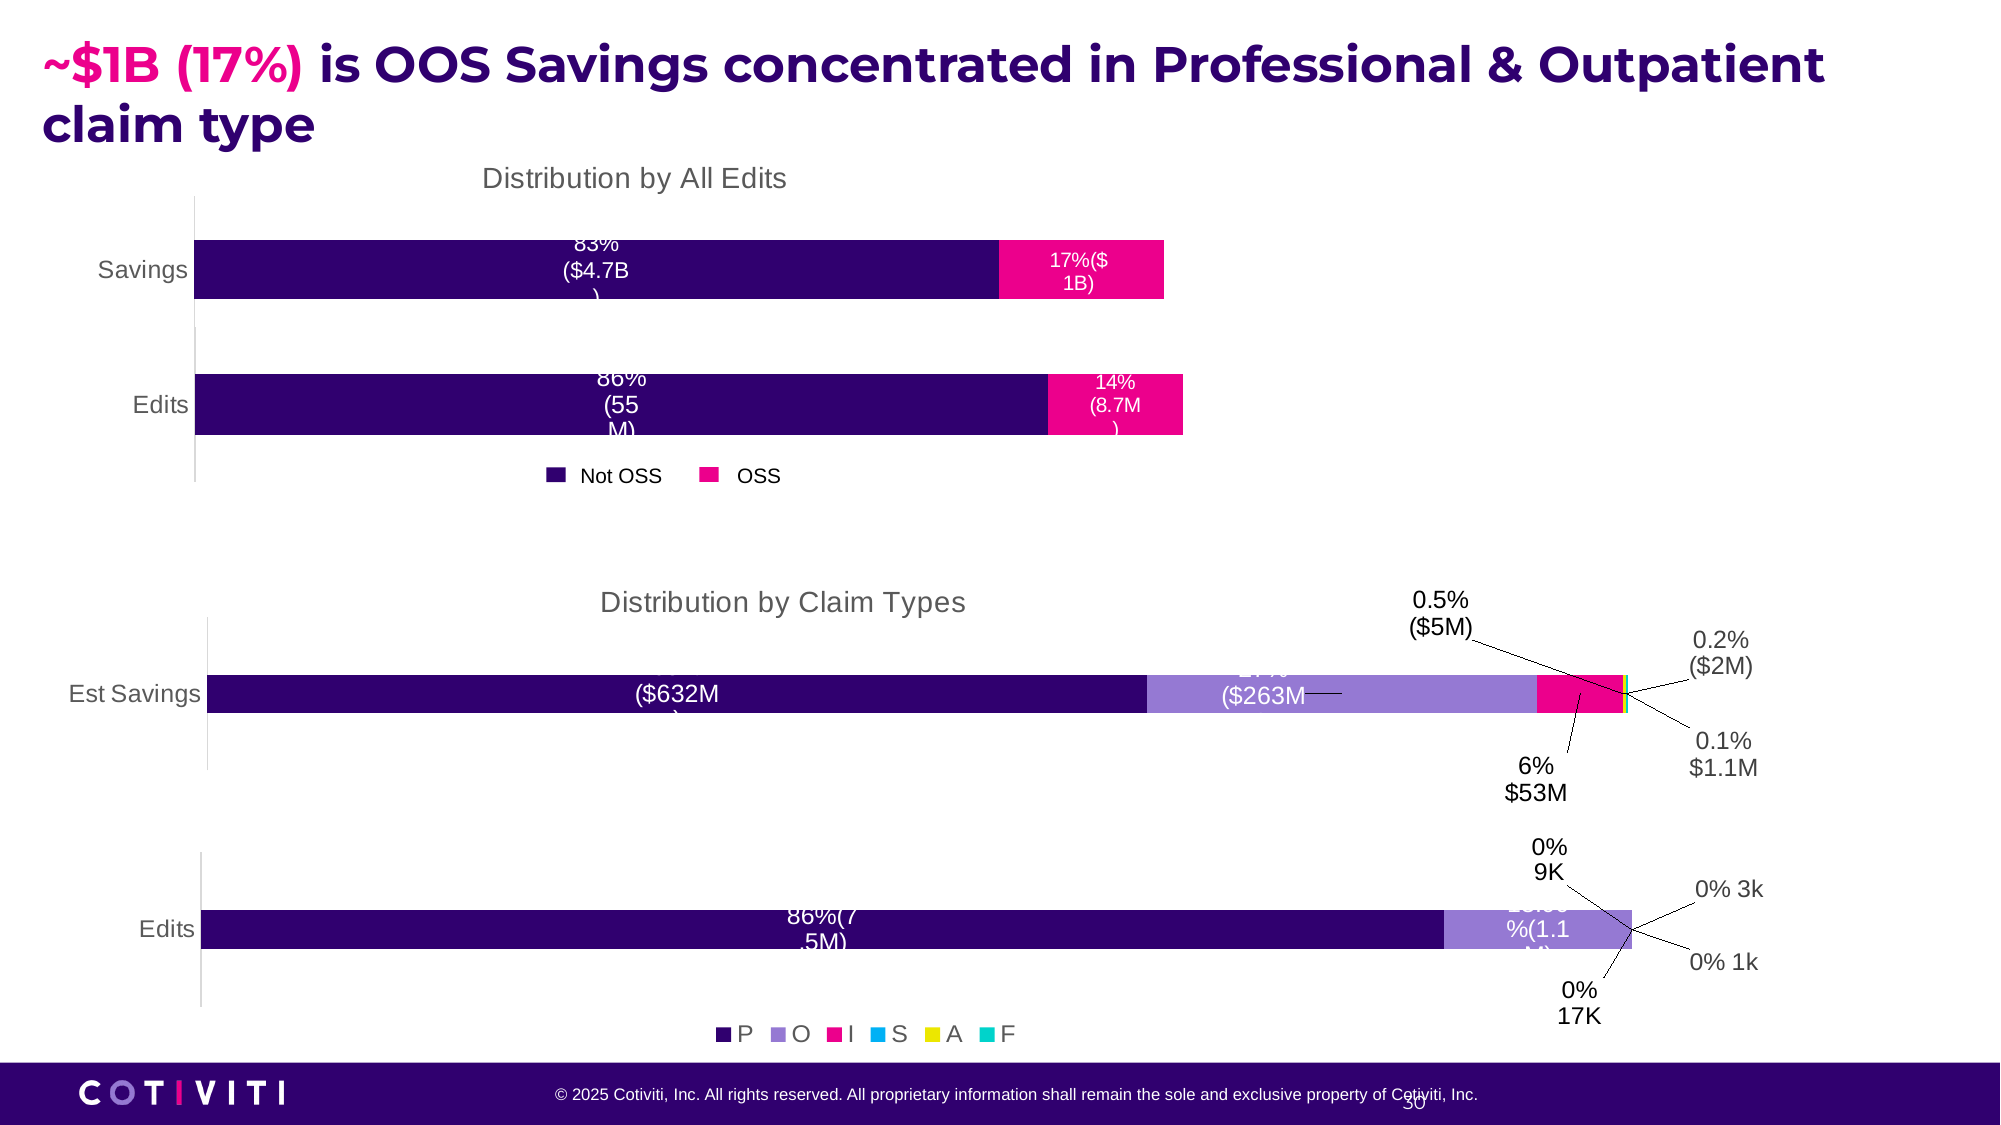

~$1B (17%) is OOS Savings concentrated in Professional & Outpatient claim type

### Chart: Distribution by All Edits

| Category | NOT OSS | OSS |
|---|---|---|
| Savings | 0.832199897765988 | 0.170900102233999 |

### Chart

| Category | Not OSS | OSS |
|---|---|---|
| Edits | 0.86408312768908 | 0.136 |
OSS
Not OSS

### Chart: Distribution by Claim Types

| Category | P | O | I | S | A | F |
|---|---|---|---|---|---|---|
| Est Savings | 0.65 | 0.27 | 0.06 | 0.0 | 0.002 | 0.001 |

### Chart

| Category | P | O | I | S | A | F |
|---|---|---|---|---|---|---|
| Edits | 0.86 | 0.13 | 0.0 | 0.0 | 0.0 | 0.0 |
30